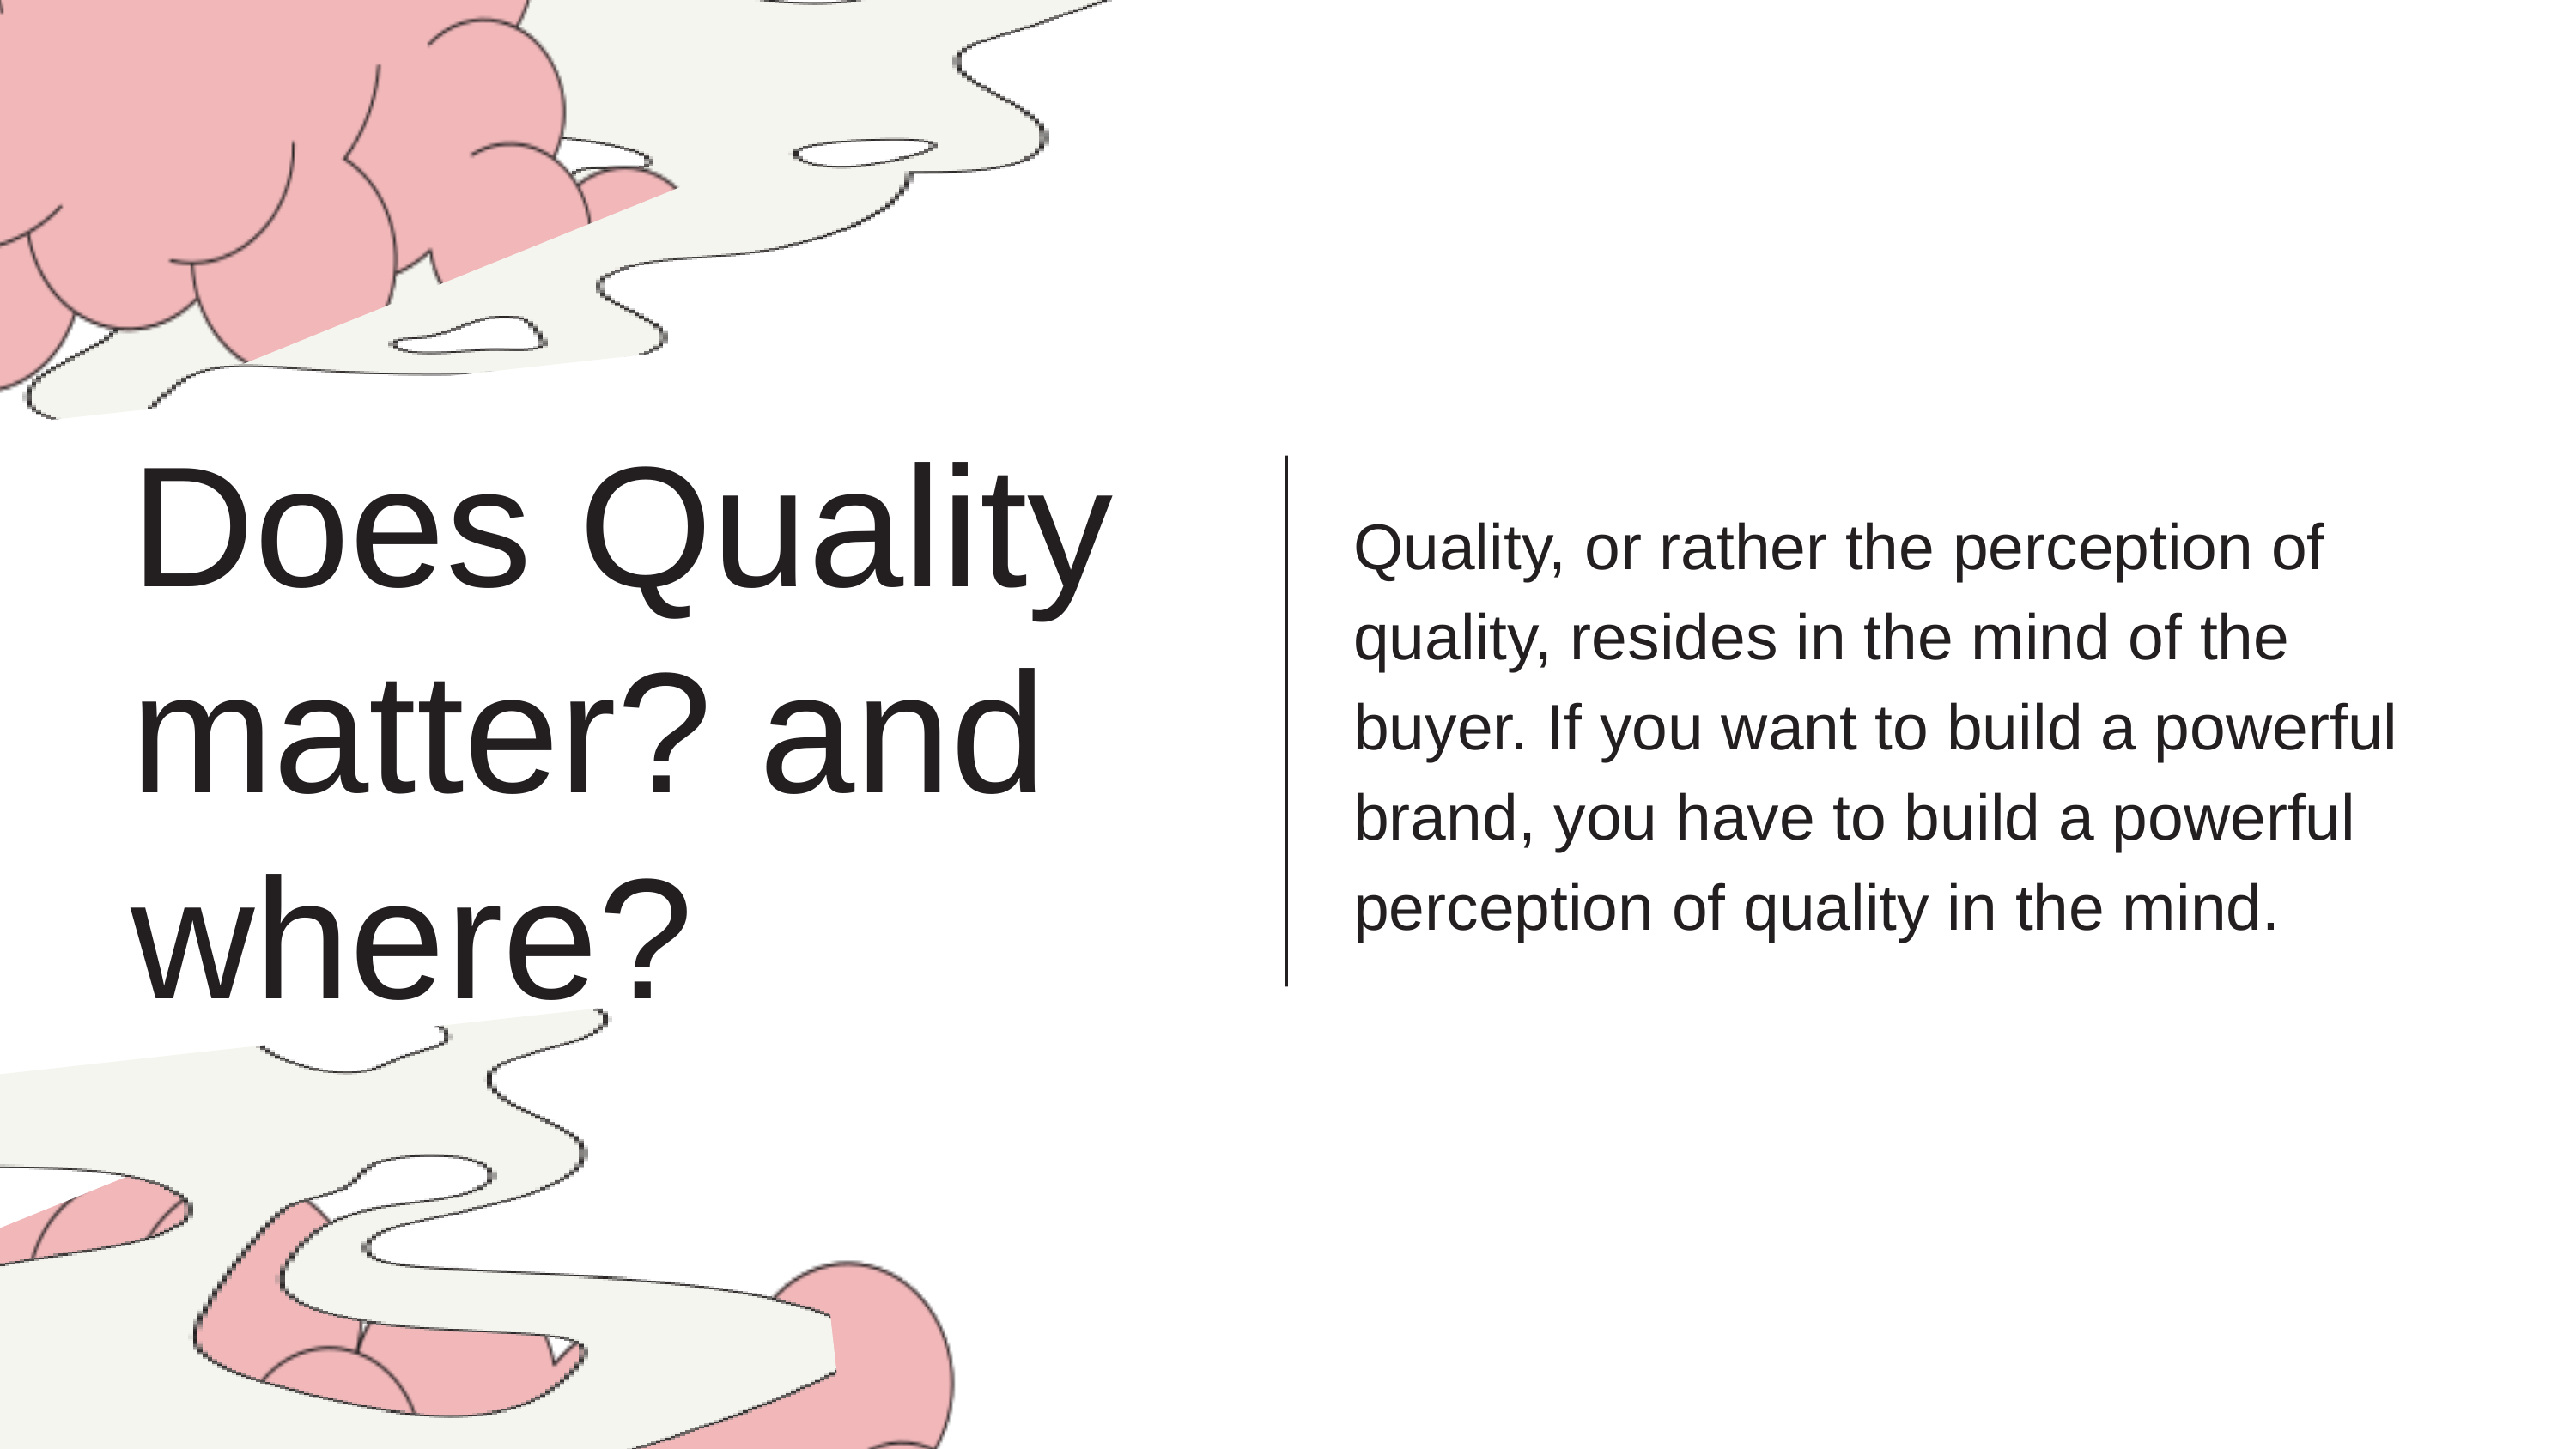

Does Quality matter? and where?

Quality, or rather the perception of quality, resides in the mind of the buyer. If you want to build a powerful brand, you have to build a powerful perception of quality in the mind.